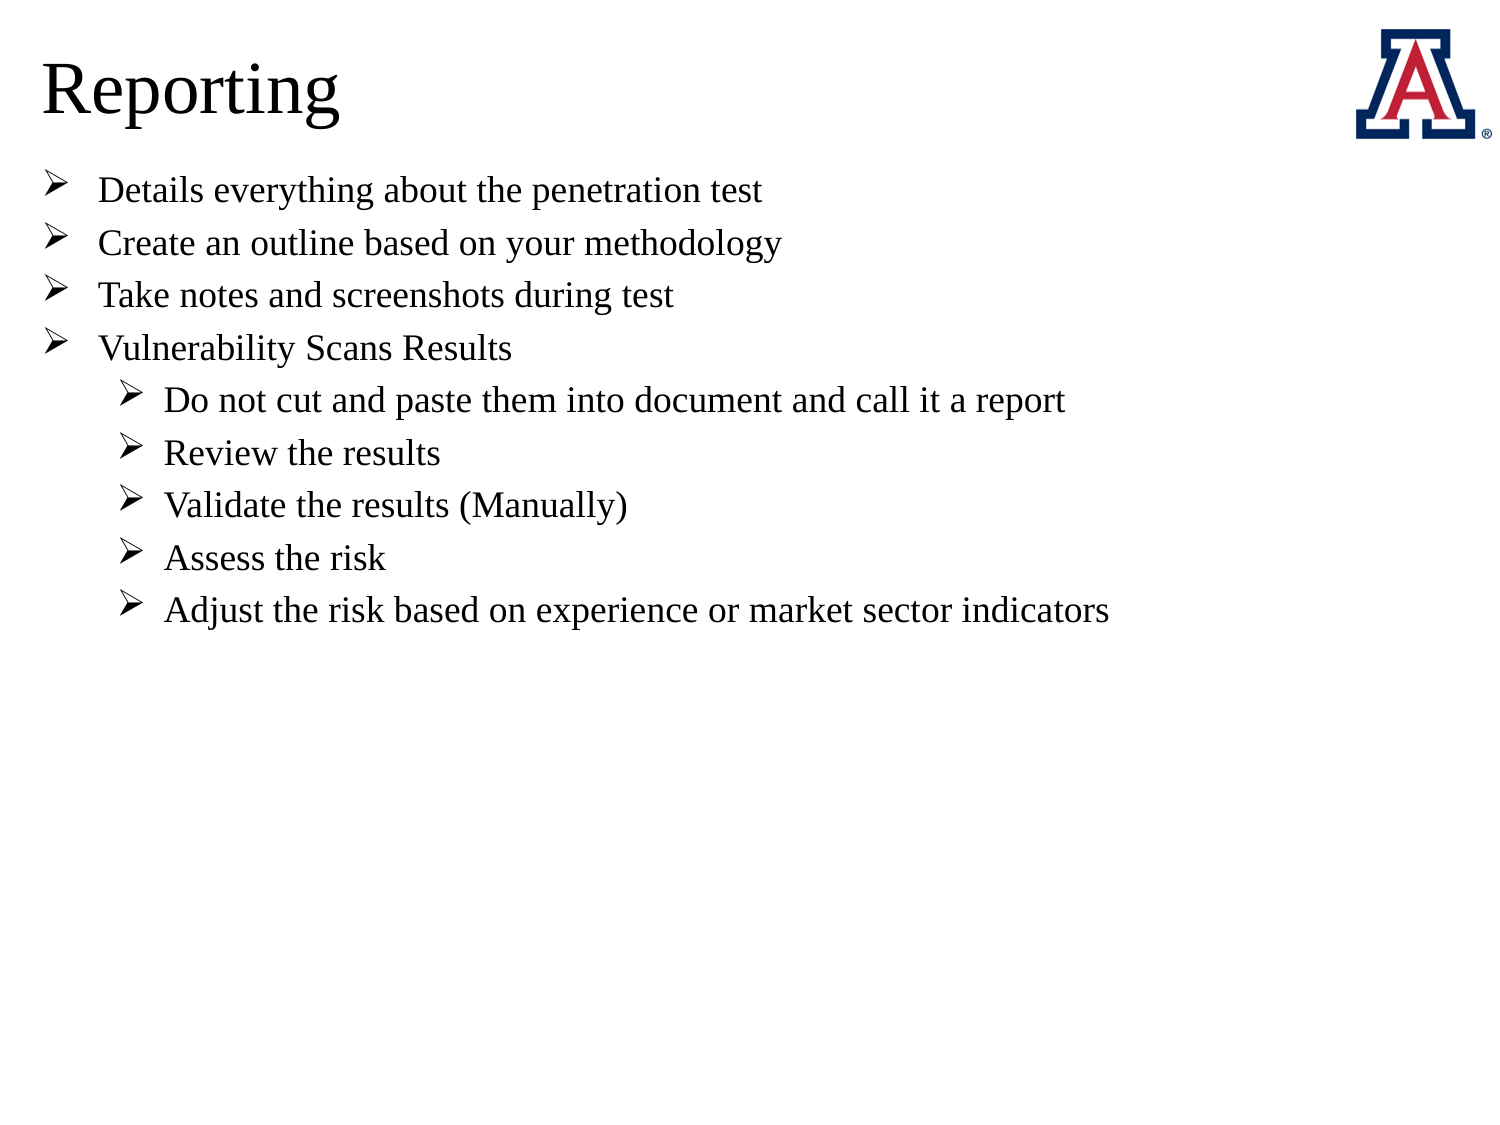

# Reporting
Details everything about the penetration test
Create an outline based on your methodology
Take notes and screenshots during test
Vulnerability Scans Results
Do not cut and paste them into document and call it a report
Review the results
Validate the results (Manually)
Assess the risk
Adjust the risk based on experience or market sector indicators